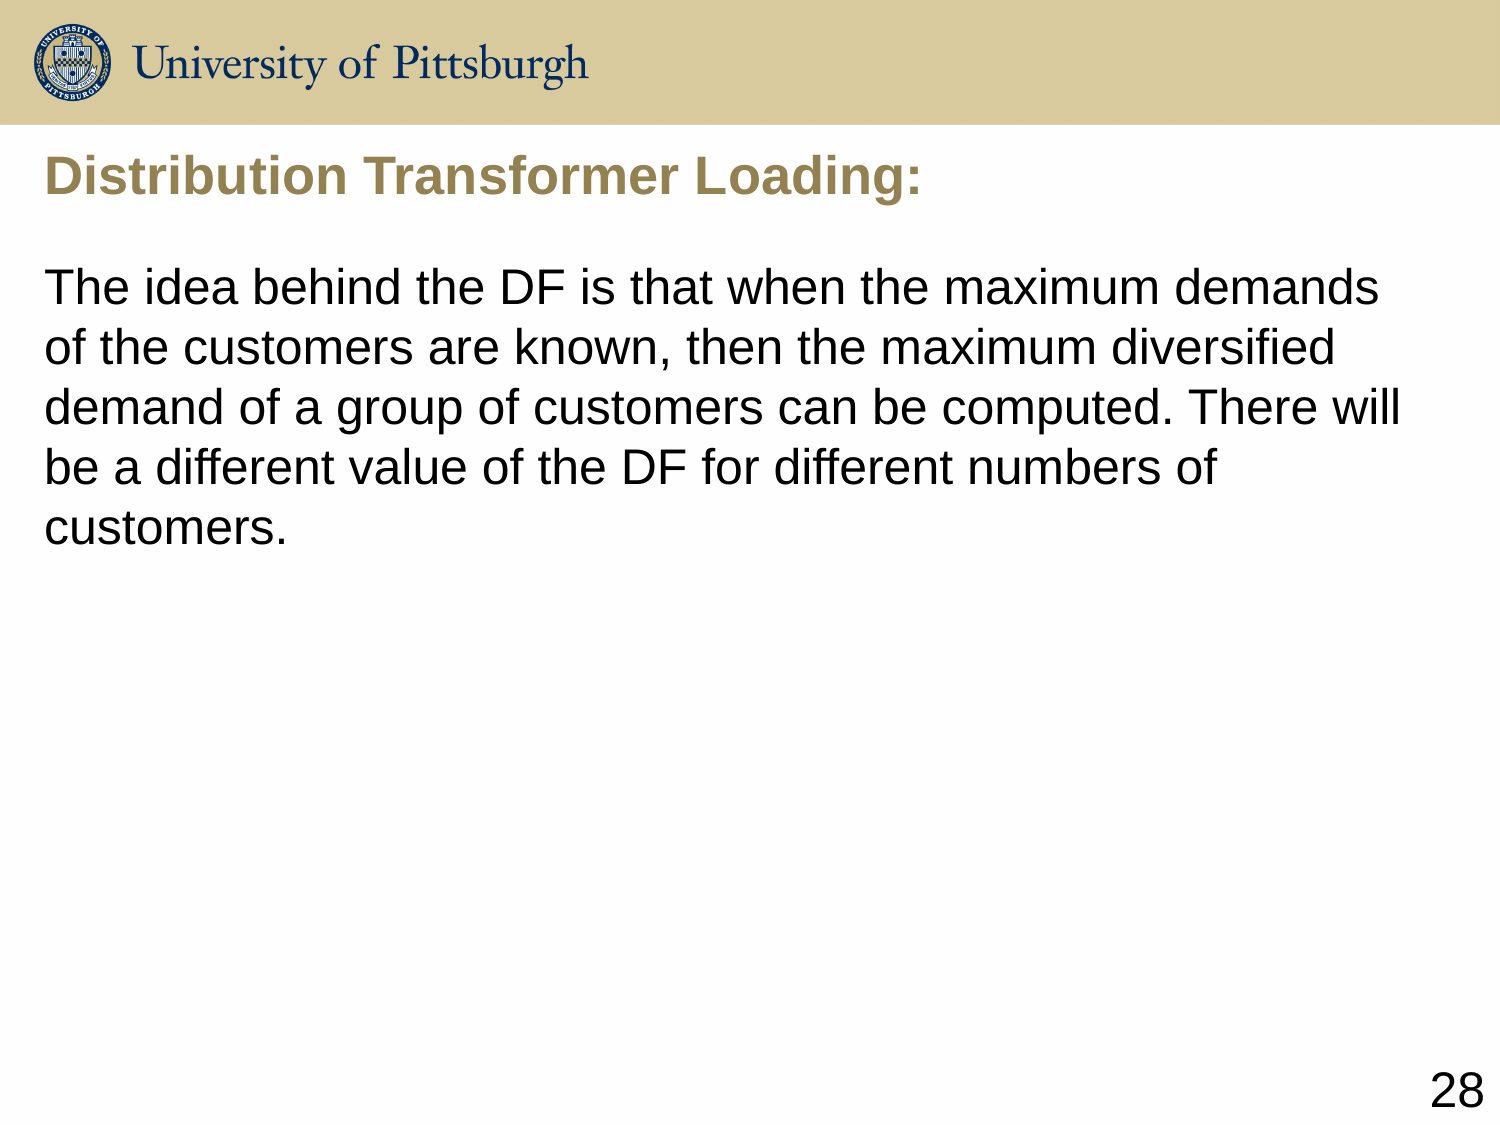

# Distribution Transformer Loading:
The idea behind the DF is that when the maximum demands of the customers are known, then the maximum diversified demand of a group of customers can be computed. There will be a different value of the DF for different numbers of customers.
28